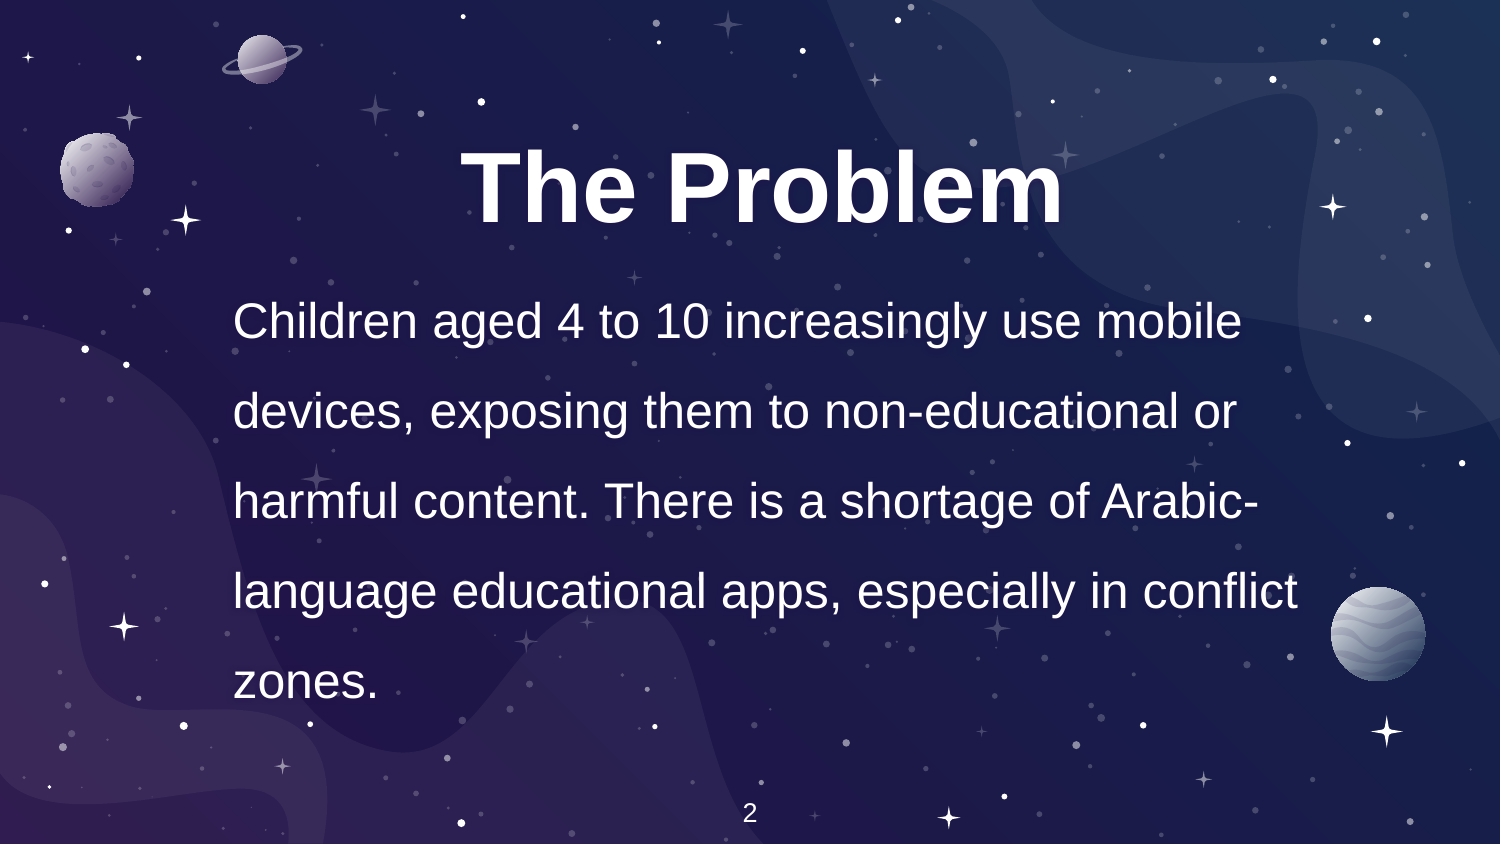

# The Problem
Children aged 4 to 10 increasingly use mobile devices, exposing them to non-educational or harmful content. There is a shortage of Arabic-language educational apps, especially in conflict zones.

2